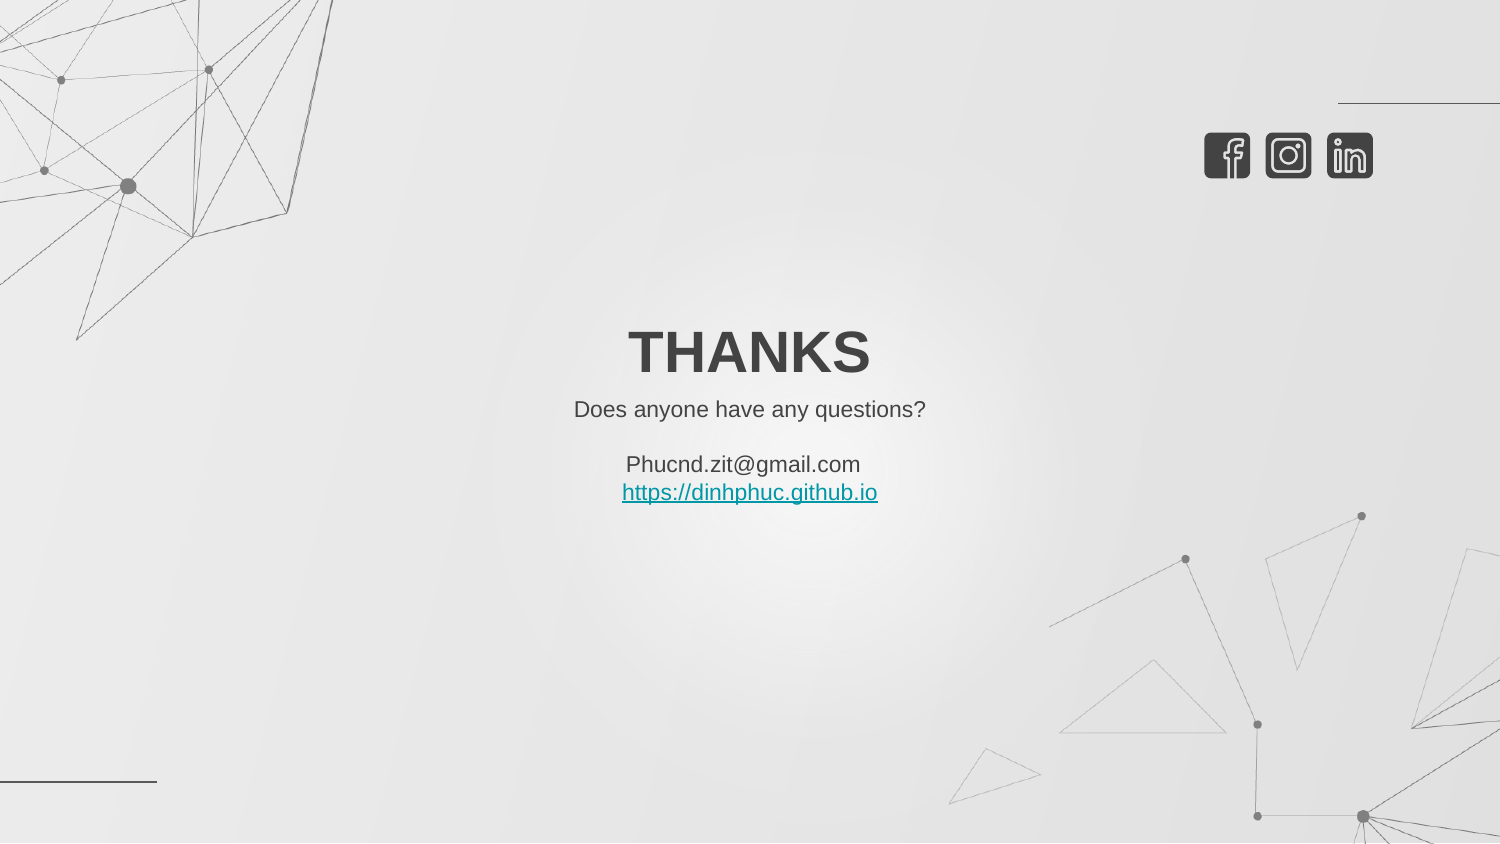

# THANKS

Does anyone have any questions?

Phucnd.zit@gmail.com
https://dinhphuc.github.io